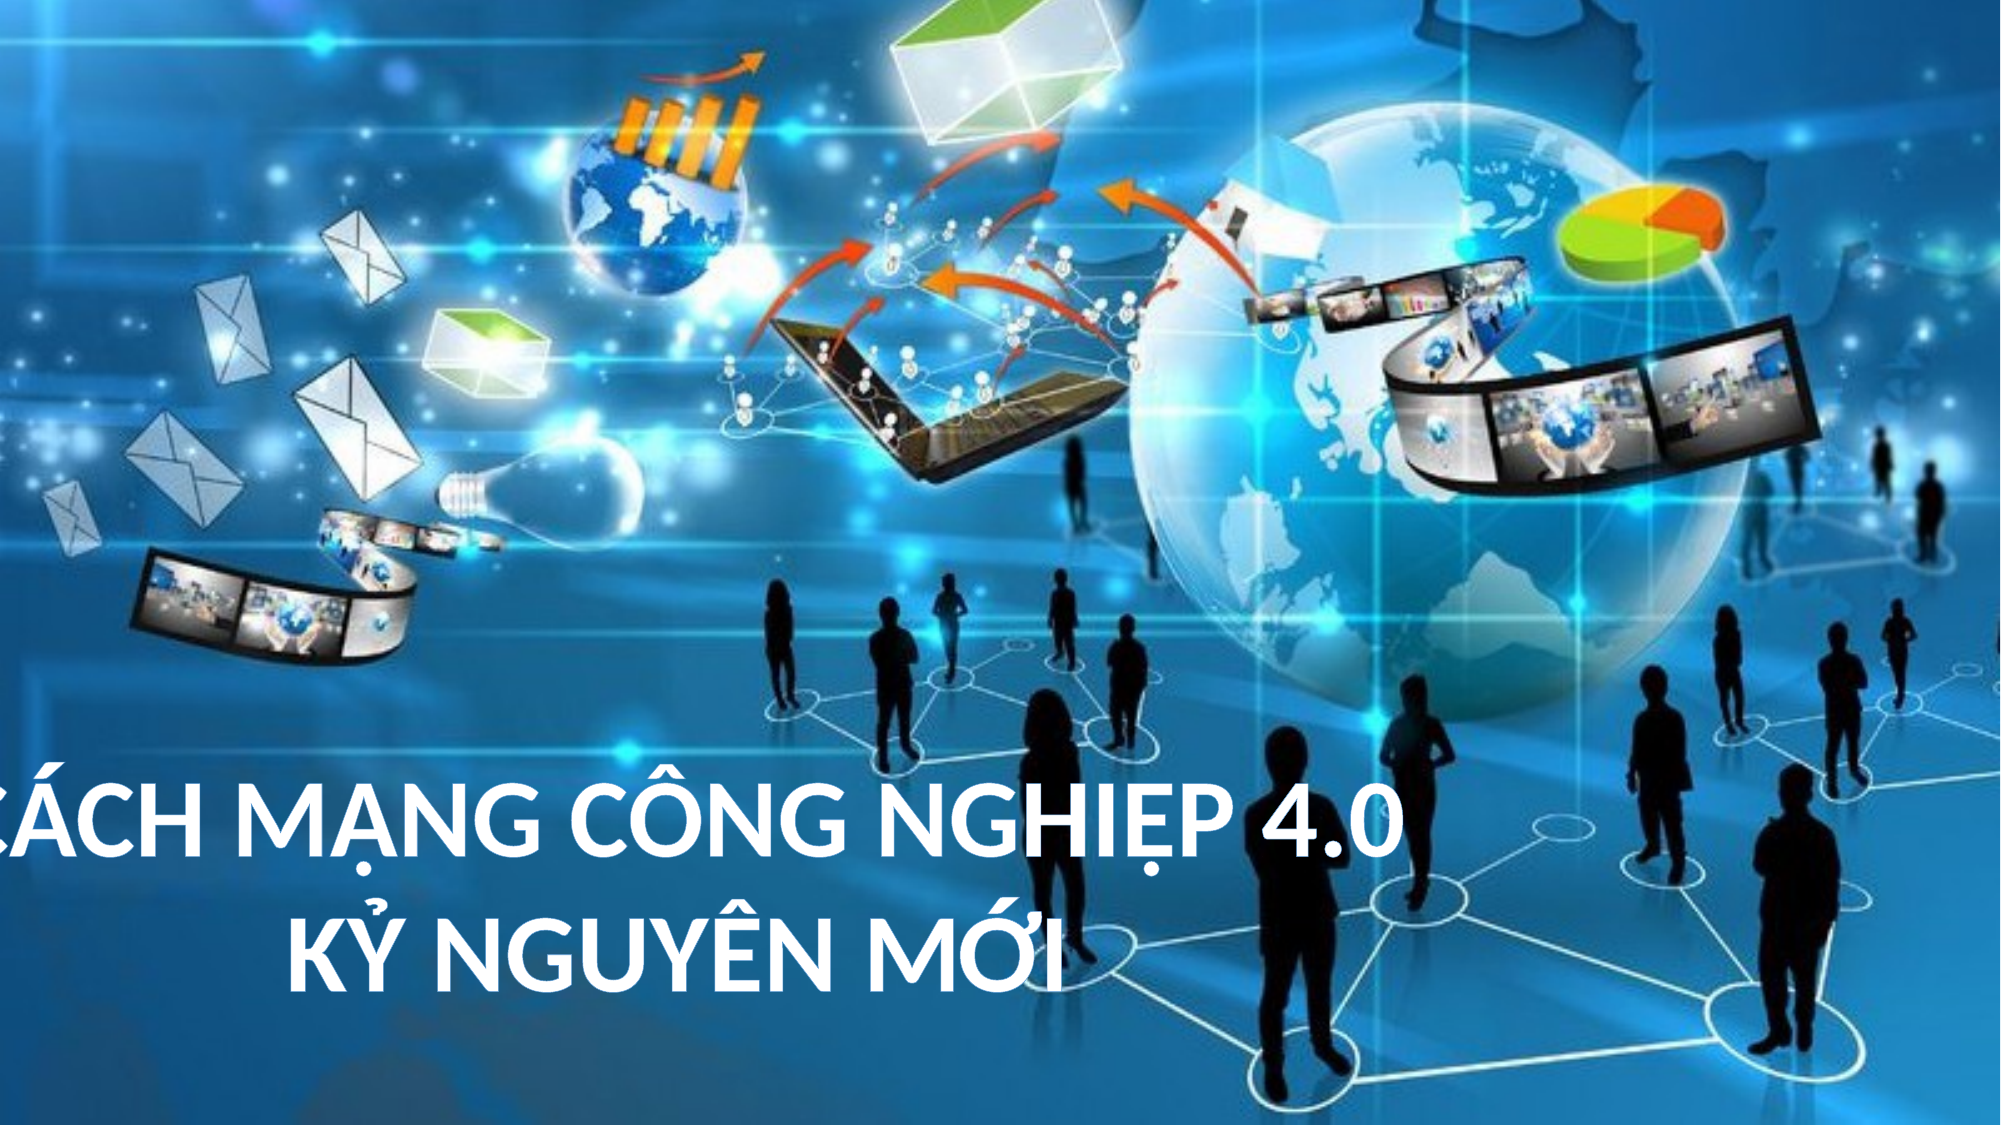

CÁCH MẠNG CÔNG NGHIỆP 4.0
KỶ NGUYÊN MỚI